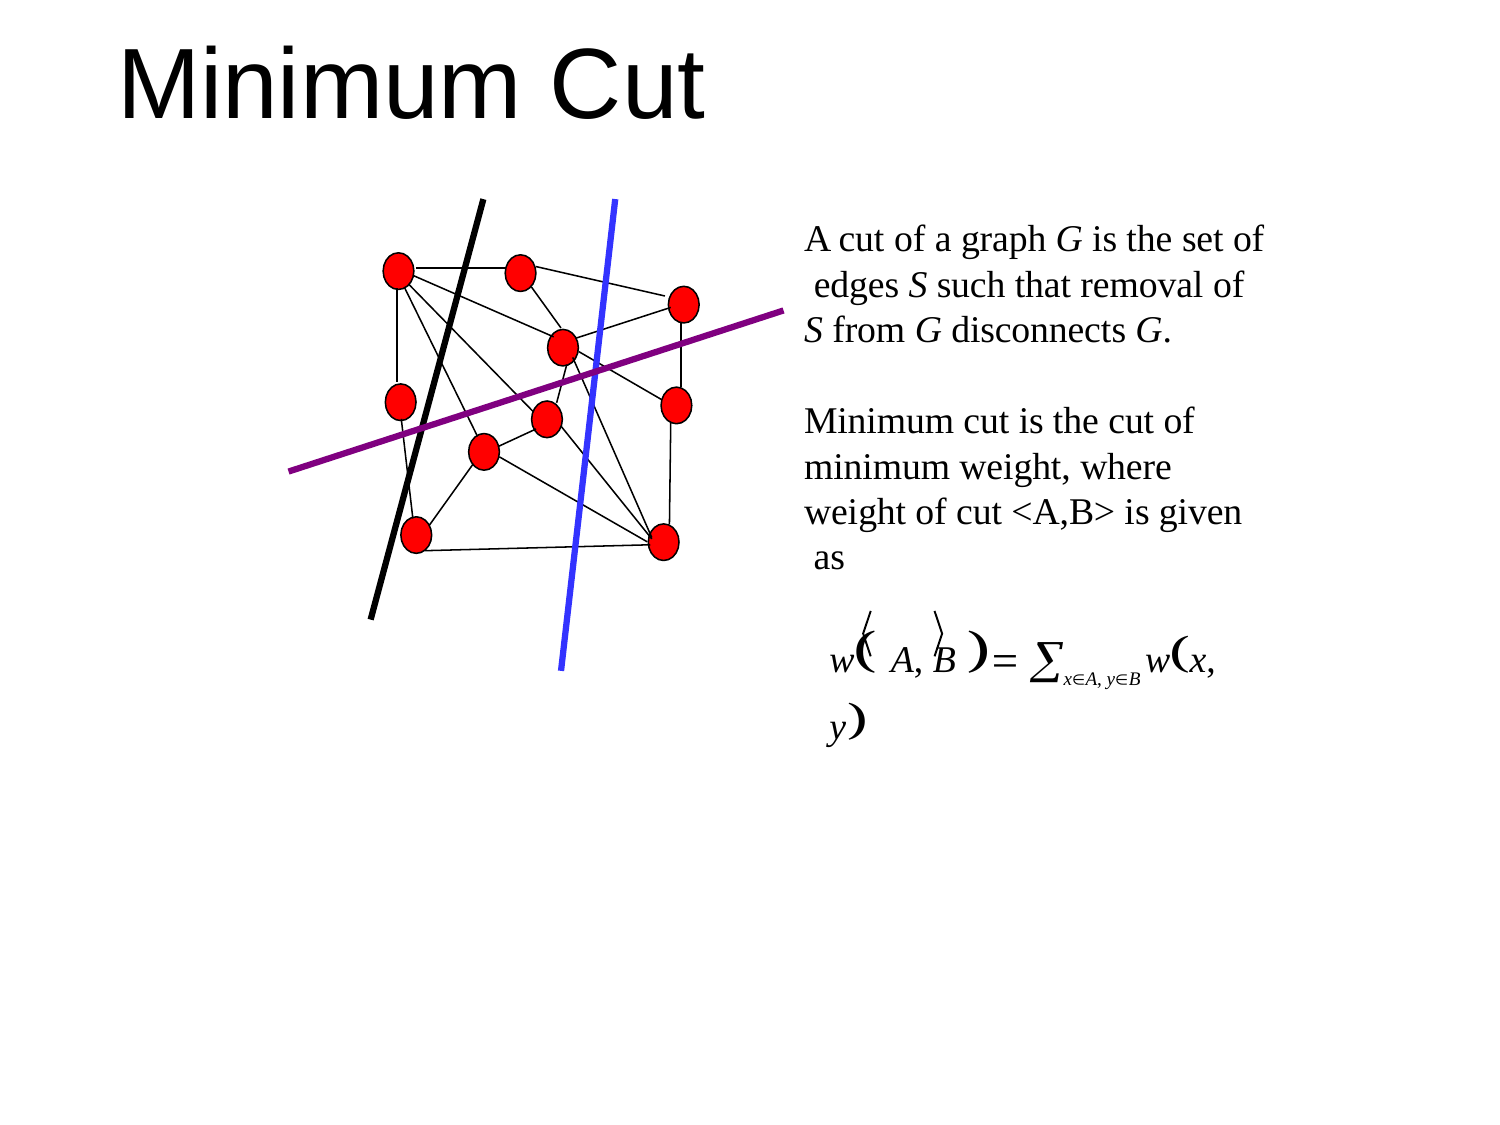

# Minimum Cut

A cut of a graph G is the set of  edges S such that removal of
S from G disconnects G.

Minimum cut is the cut of  minimum weight, where  weight of cut <A,B> is given  as
w( A, B )= ∑x∈A, y∈B w(x, y)